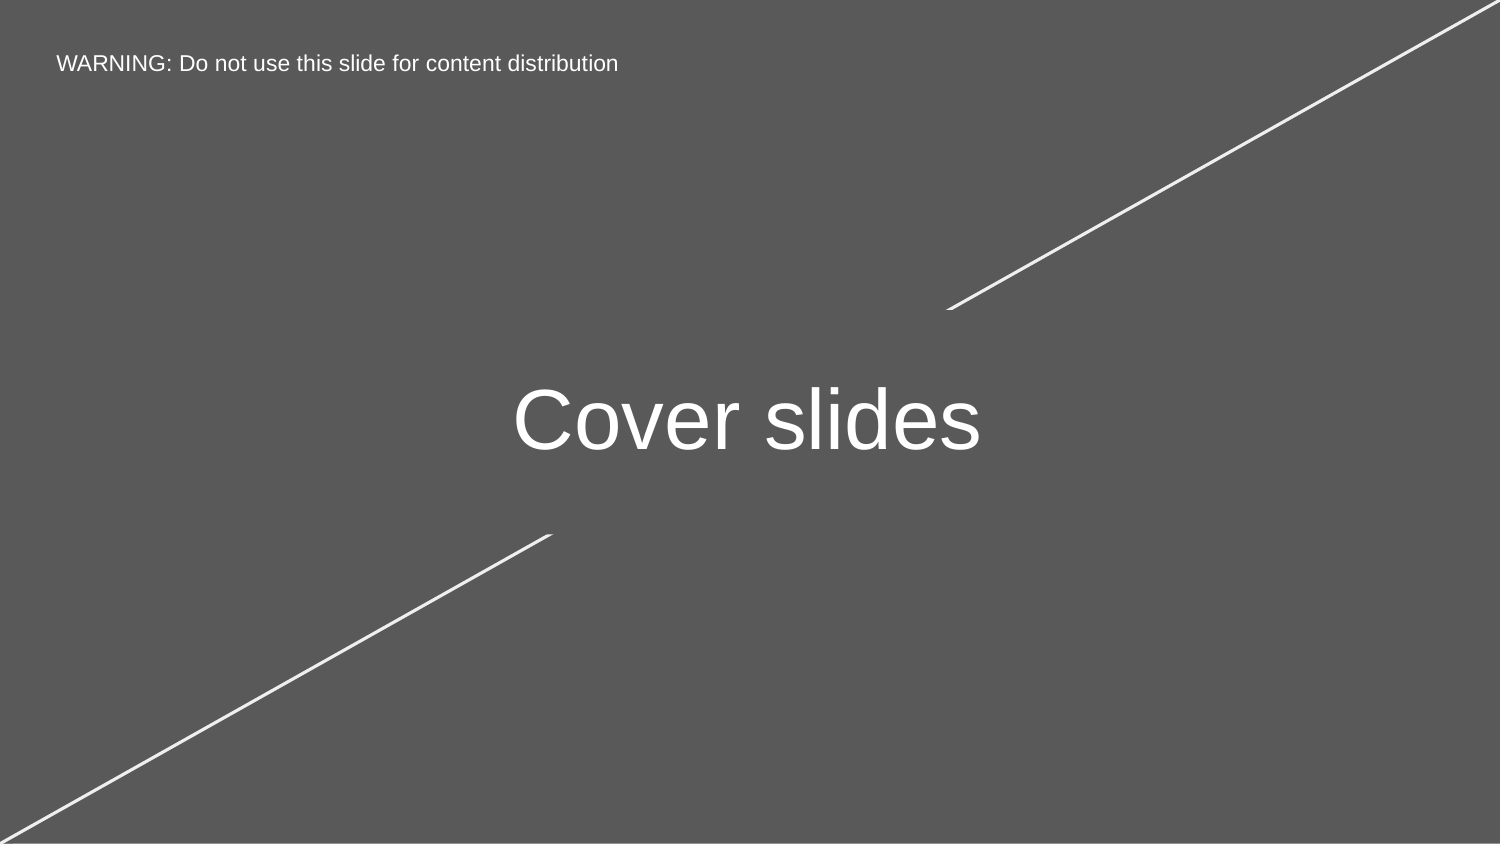

WARNING: Do not use this slide for content distribution
Cover slides